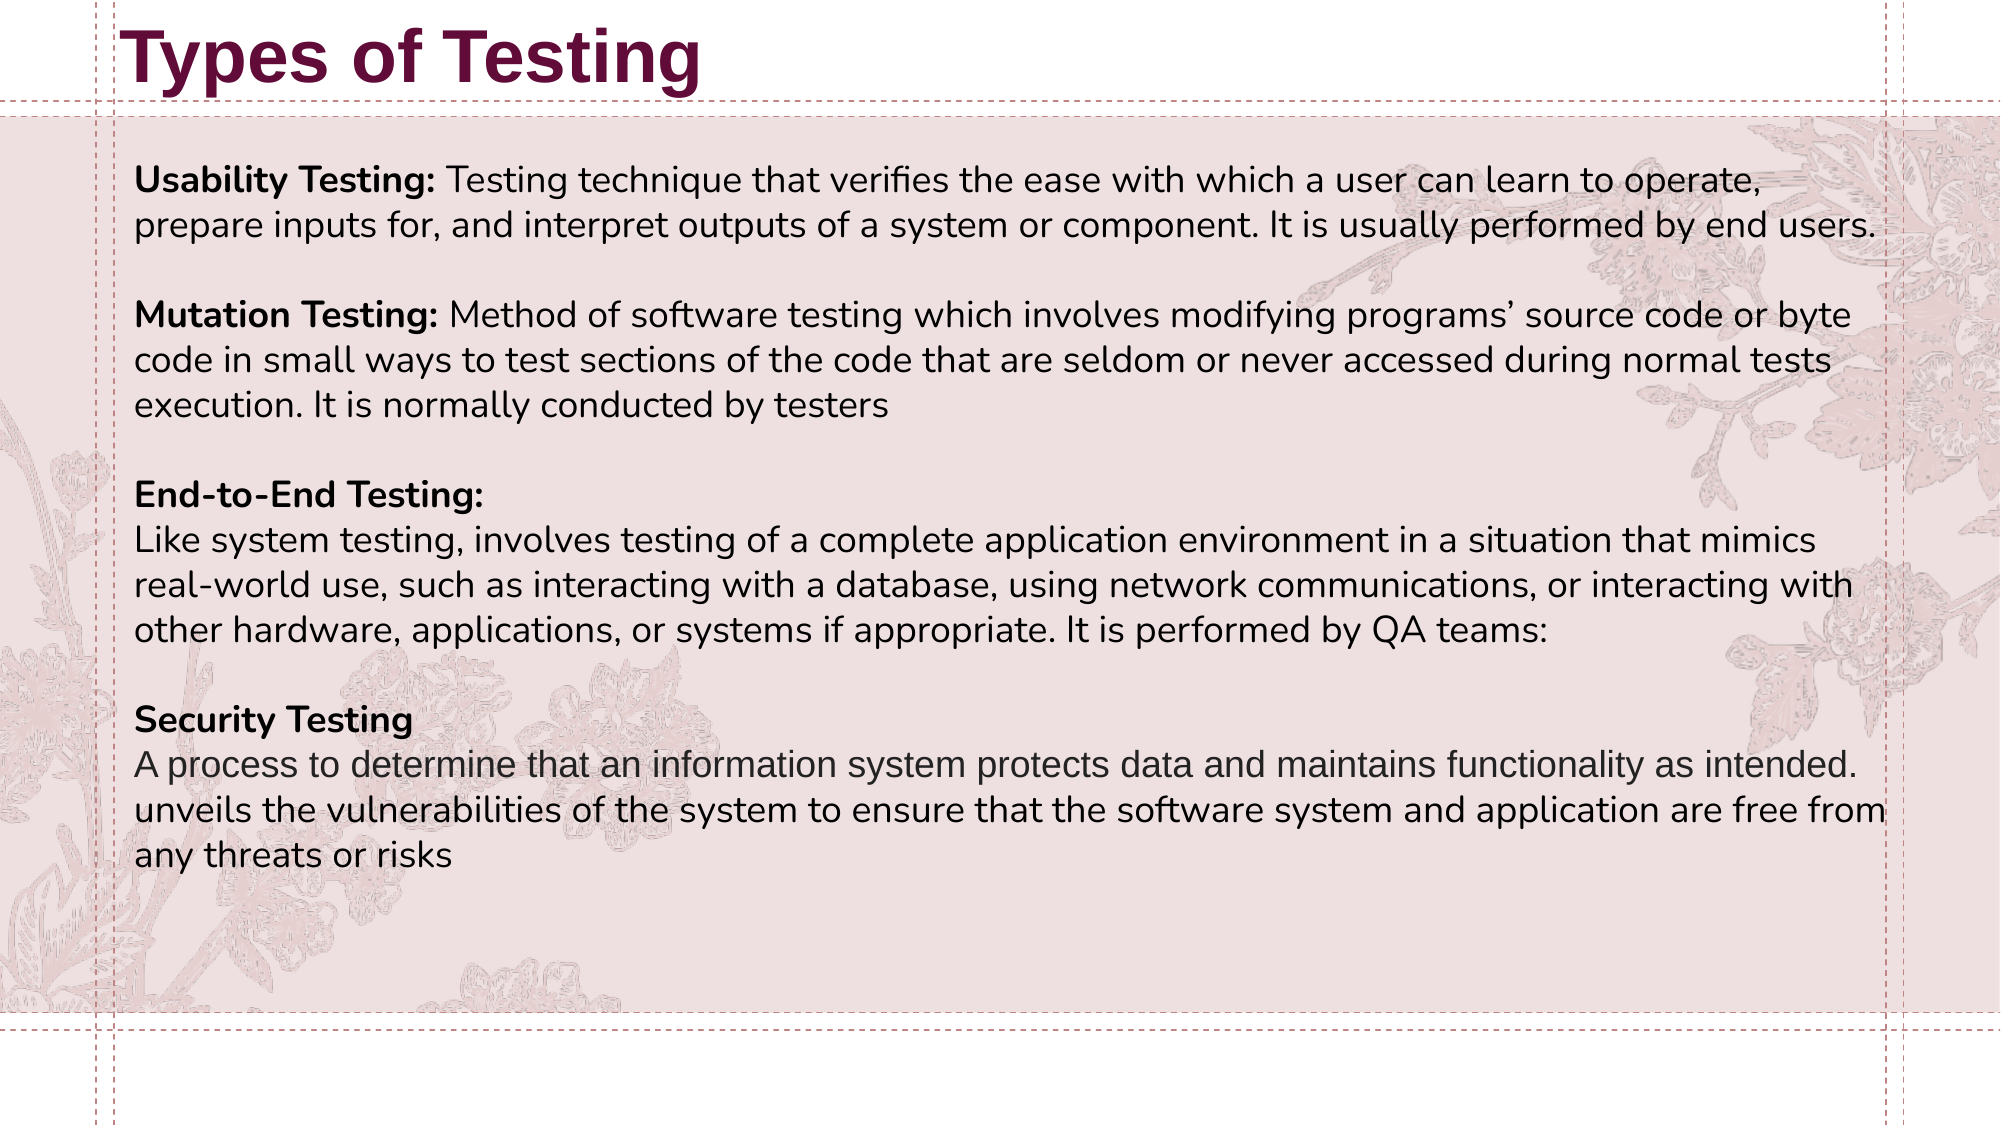

Types of Testing
Usability Testing: Testing technique that verifies the ease with which a user can learn to operate, prepare inputs for, and interpret outputs of a system or component. It is usually performed by end users.
Mutation Testing: Method of software testing which involves modifying programs’ source code or byte code in small ways to test sections of the code that are seldom or never accessed during normal tests execution. It is normally conducted by testers
End-to-End Testing:
Like system testing, involves testing of a complete application environment in a situation that mimics real-world use, such as interacting with a database, using network communications, or interacting with other hardware, applications, or systems if appropriate. It is performed by QA teams:

Security Testing
A process to determine that an information system protects data and maintains functionality as intended. unveils the vulnerabilities of the system to ensure that the software system and application are free from any threats or risks